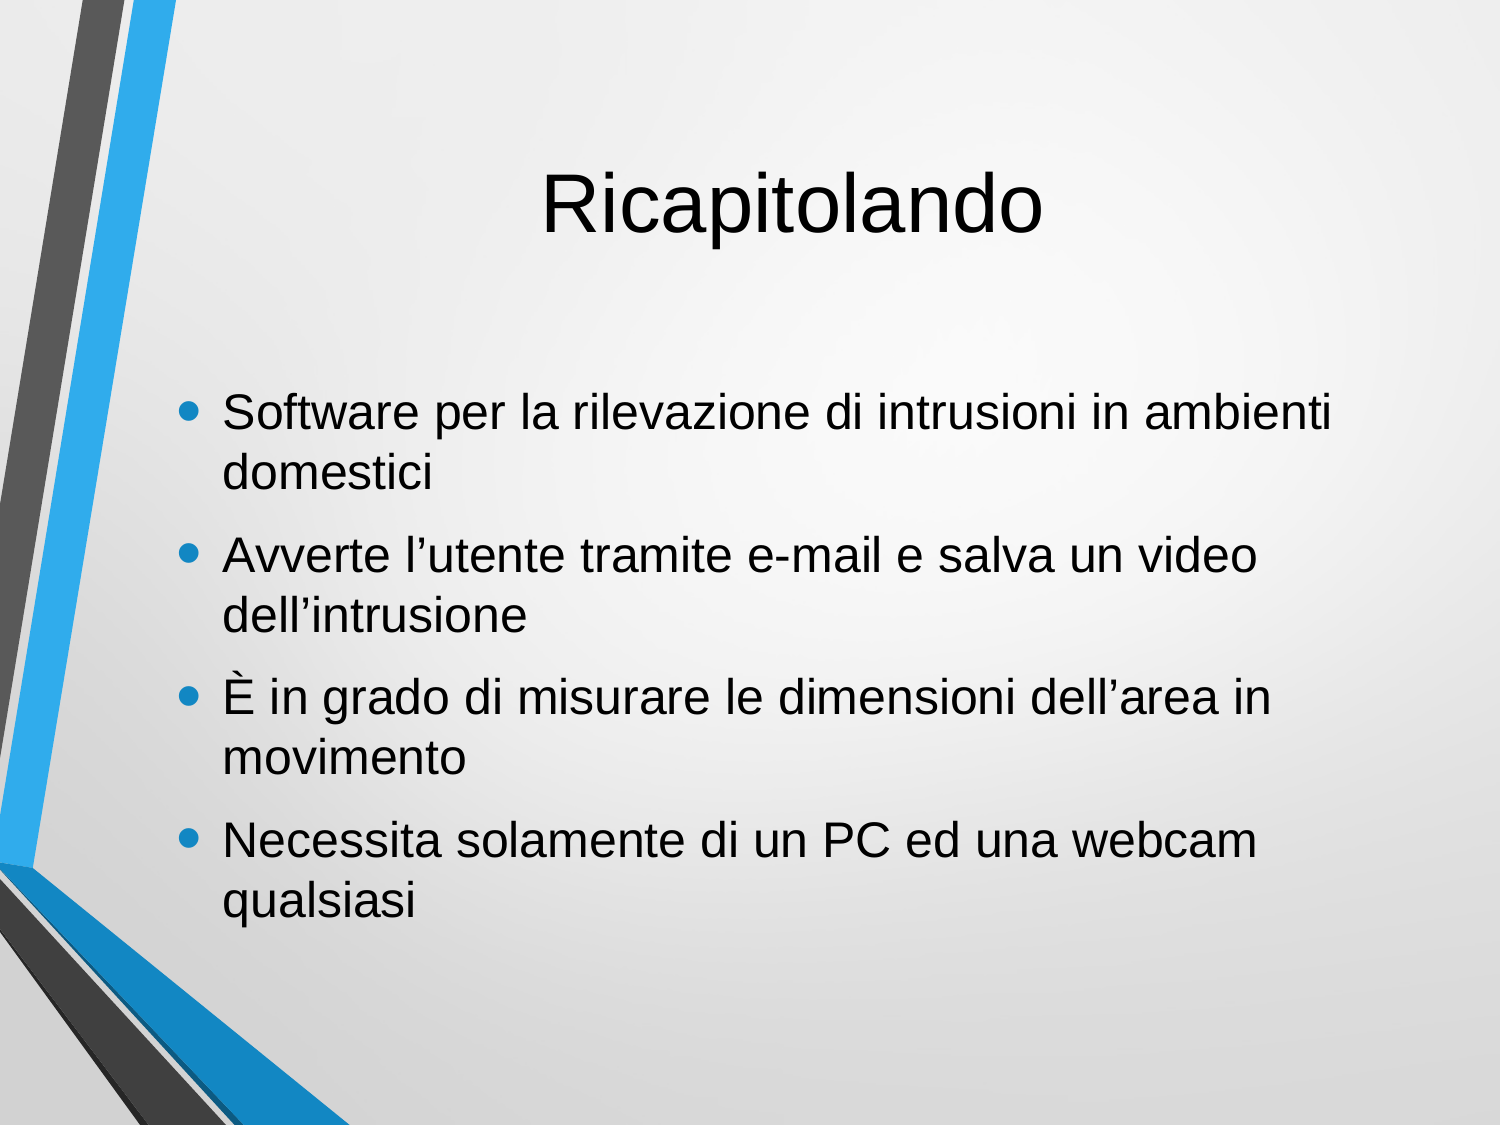

# Ricapitolando
Software per la rilevazione di intrusioni in ambienti domestici
Avverte l’utente tramite e-mail e salva un video dell’intrusione
È in grado di misurare le dimensioni dell’area in movimento
Necessita solamente di un PC ed una webcam qualsiasi